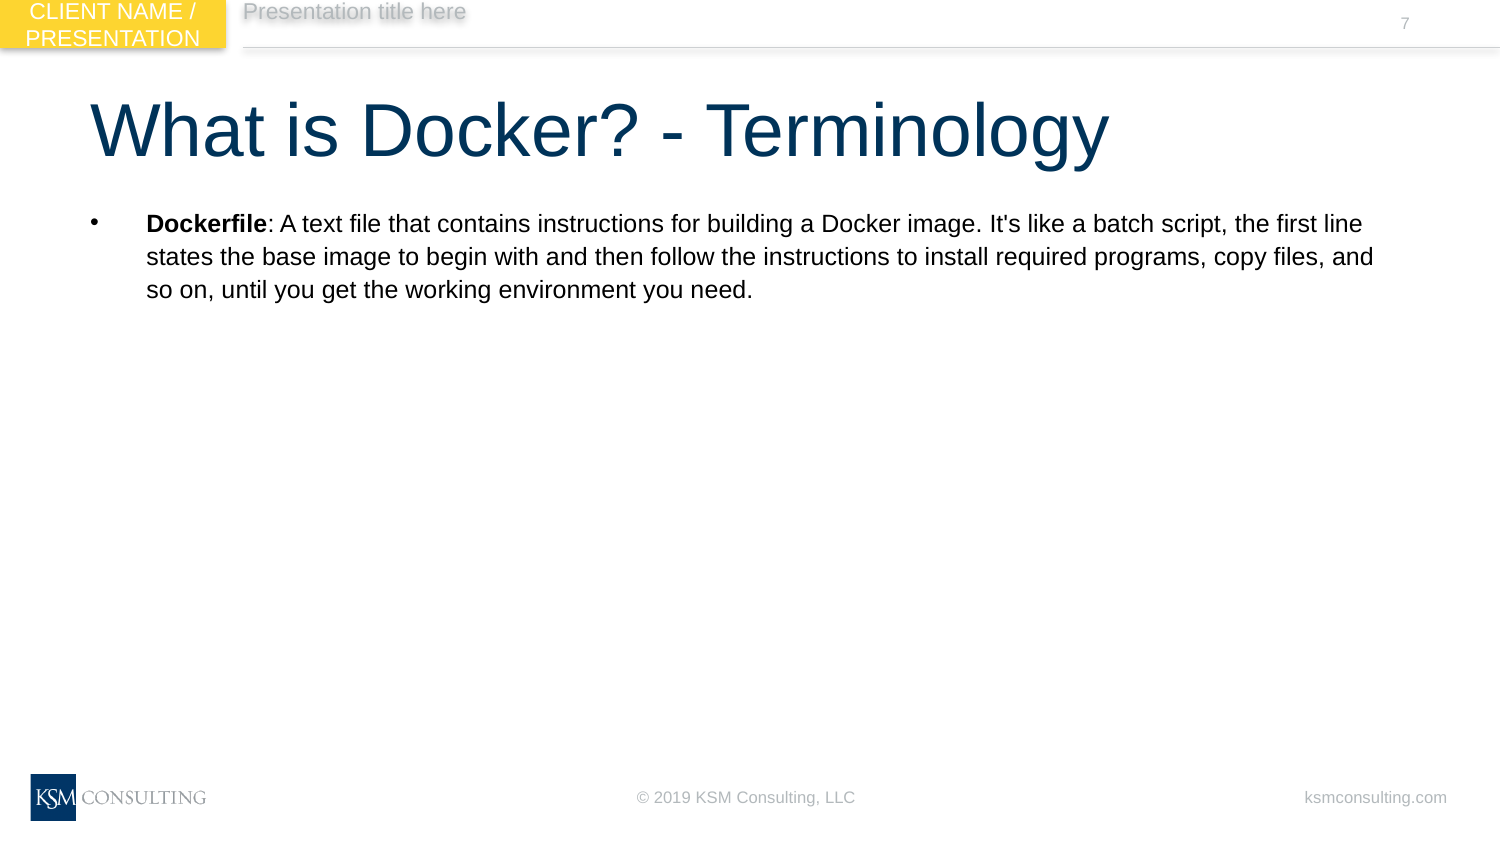

# What is Docker? - Terminology
Dockerfile: A text file that contains instructions for building a Docker image. It's like a batch script, the first line states the base image to begin with and then follow the instructions to install required programs, copy files, and so on, until you get the working environment you need.